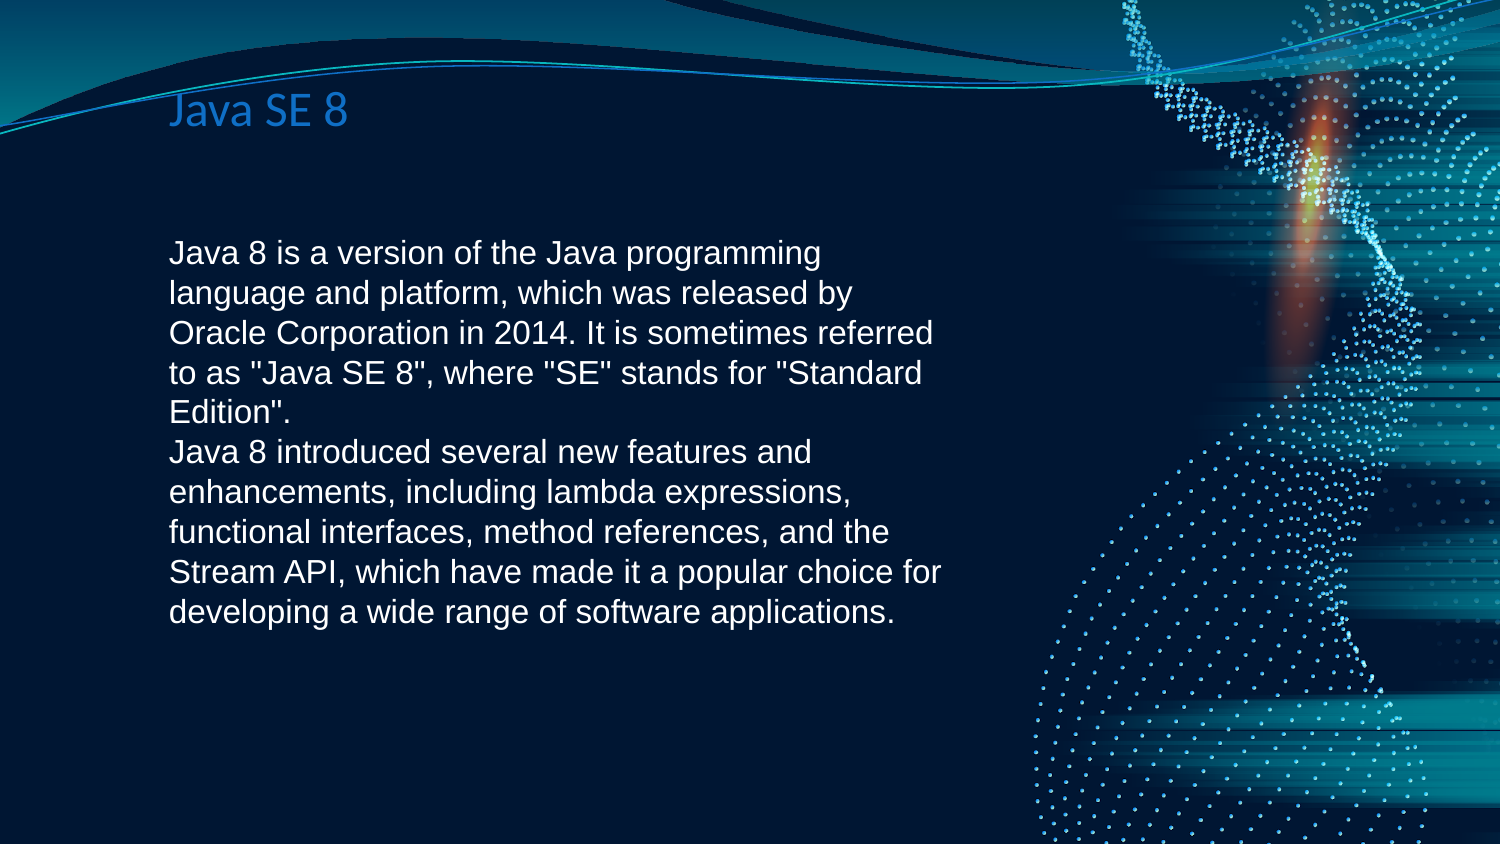

# Java SE 8
Java 8 is a version of the Java programming language and platform, which was released by Oracle Corporation in 2014. It is sometimes referred to as "Java SE 8", where "SE" stands for "Standard Edition".
Java 8 introduced several new features and enhancements, including lambda expressions, functional interfaces, method references, and the Stream API, which have made it a popular choice for developing a wide range of software applications.